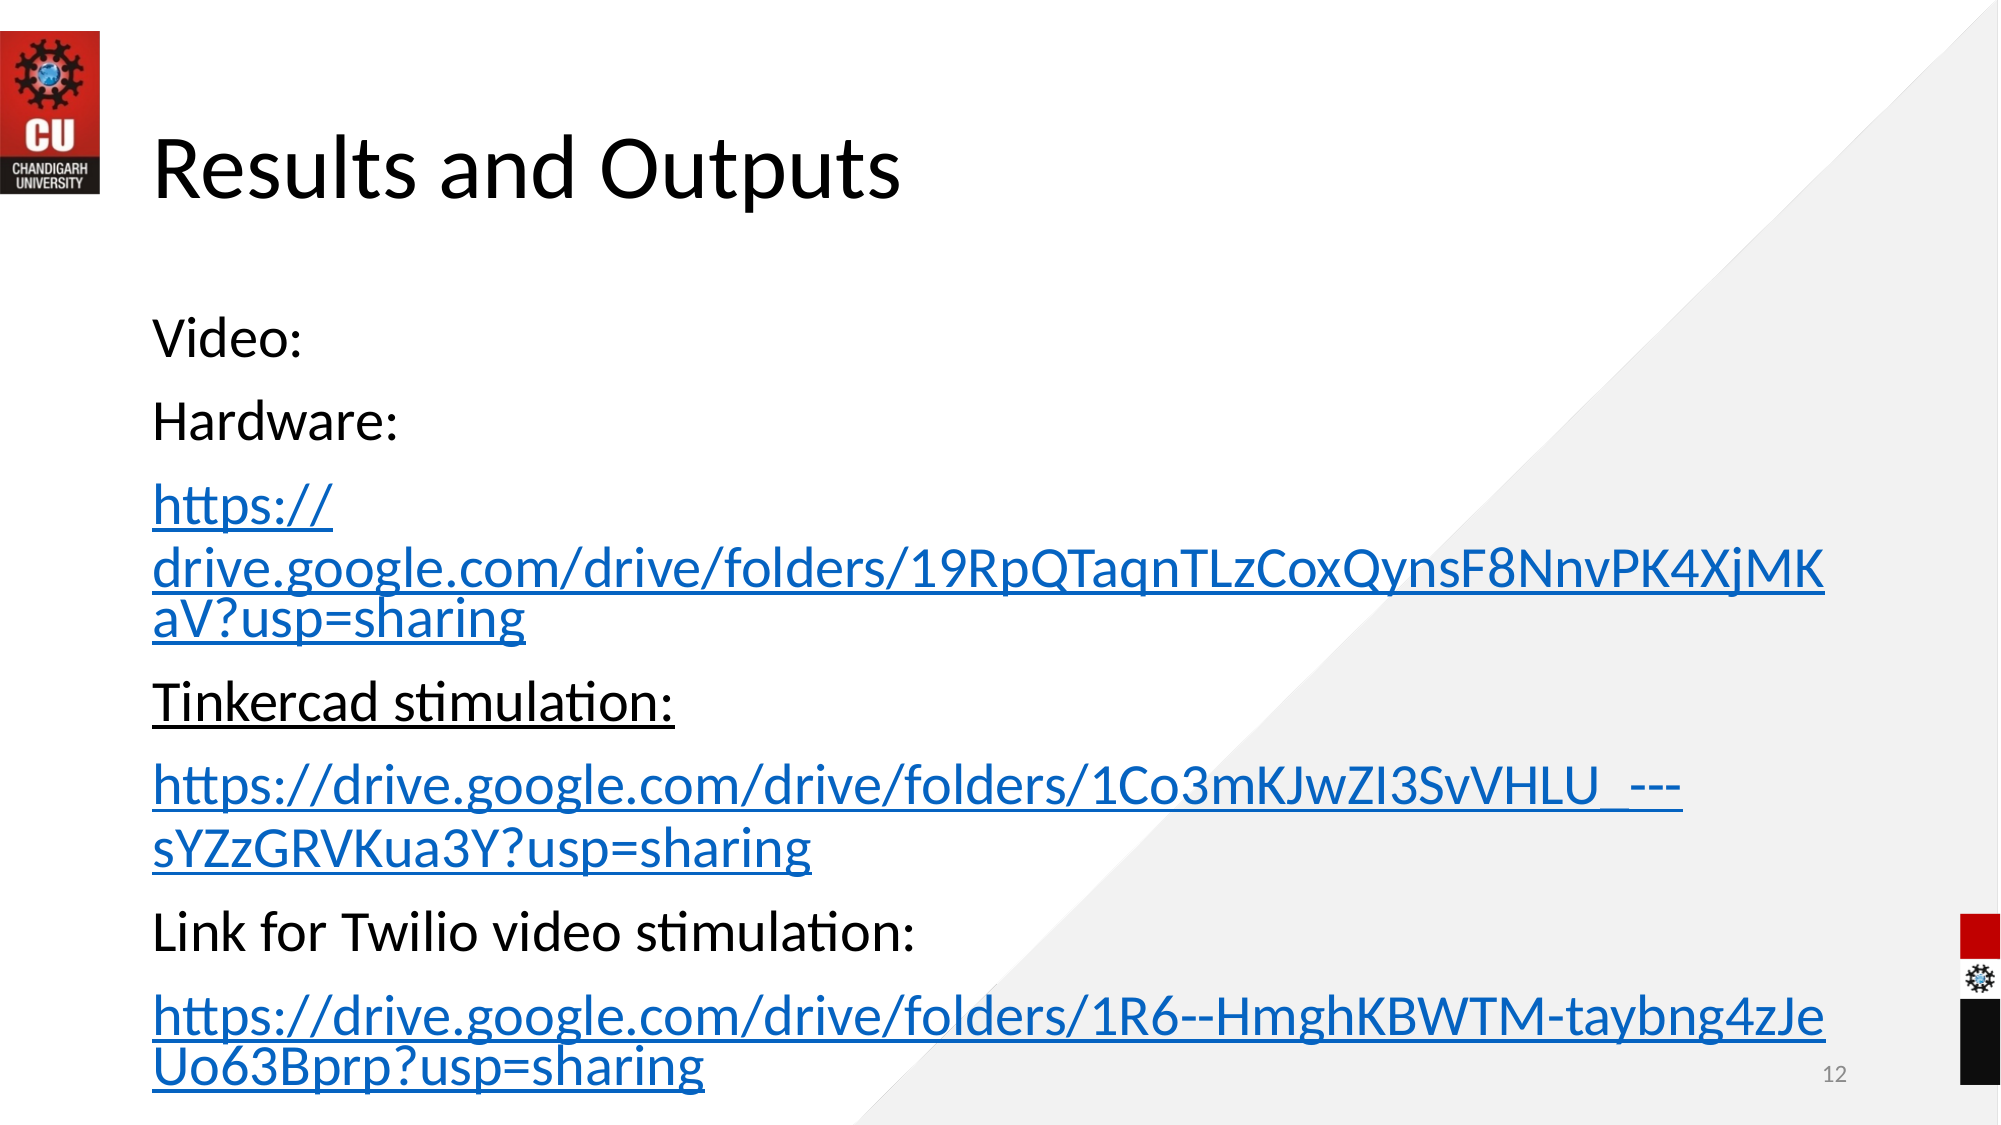

# Results and Outputs
Video:
Hardware:
https://drive.google.com/drive/folders/19RpQTaqnTLzCoxQynsF8NnvPK4XjMKaV?usp=sharing
Tinkercad stimulation:
https://drive.google.com/drive/folders/1Co3mKJwZI3SvVHLU_---sYZzGRVKua3Y?usp=sharing
Link for Twilio video stimulation:
https://drive.google.com/drive/folders/1R6--HmghKBWTM-taybng4zJeUo63Bprp?usp=sharing

12